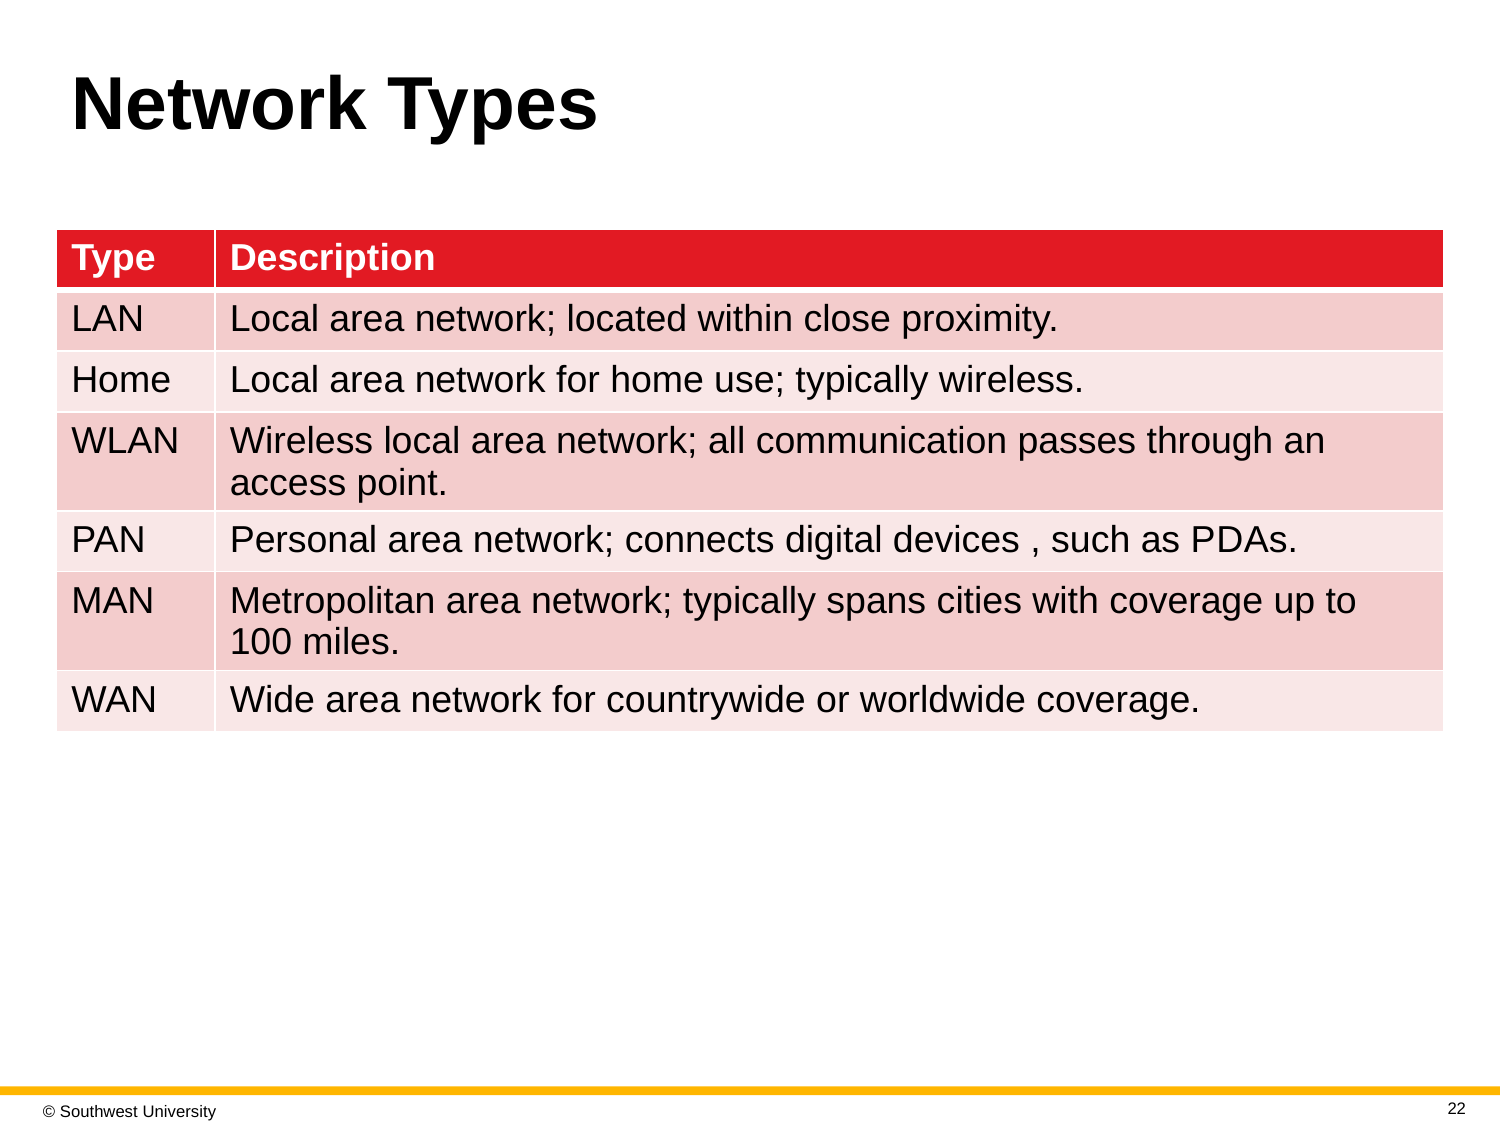

# Network Types
| Type | Description |
| --- | --- |
| LAN | Local area network; located within close proximity. |
| Home | Local area network for home use; typically wireless. |
| WLAN | Wireless local area network; all communication passes through an access point. |
| PAN | Personal area network; connects digital devices , such as P D As. |
| MAN | Metropolitan area network; typically spans cities with coverage up to 100 miles. |
| WAN | Wide area network for countrywide or worldwide coverage. |
22